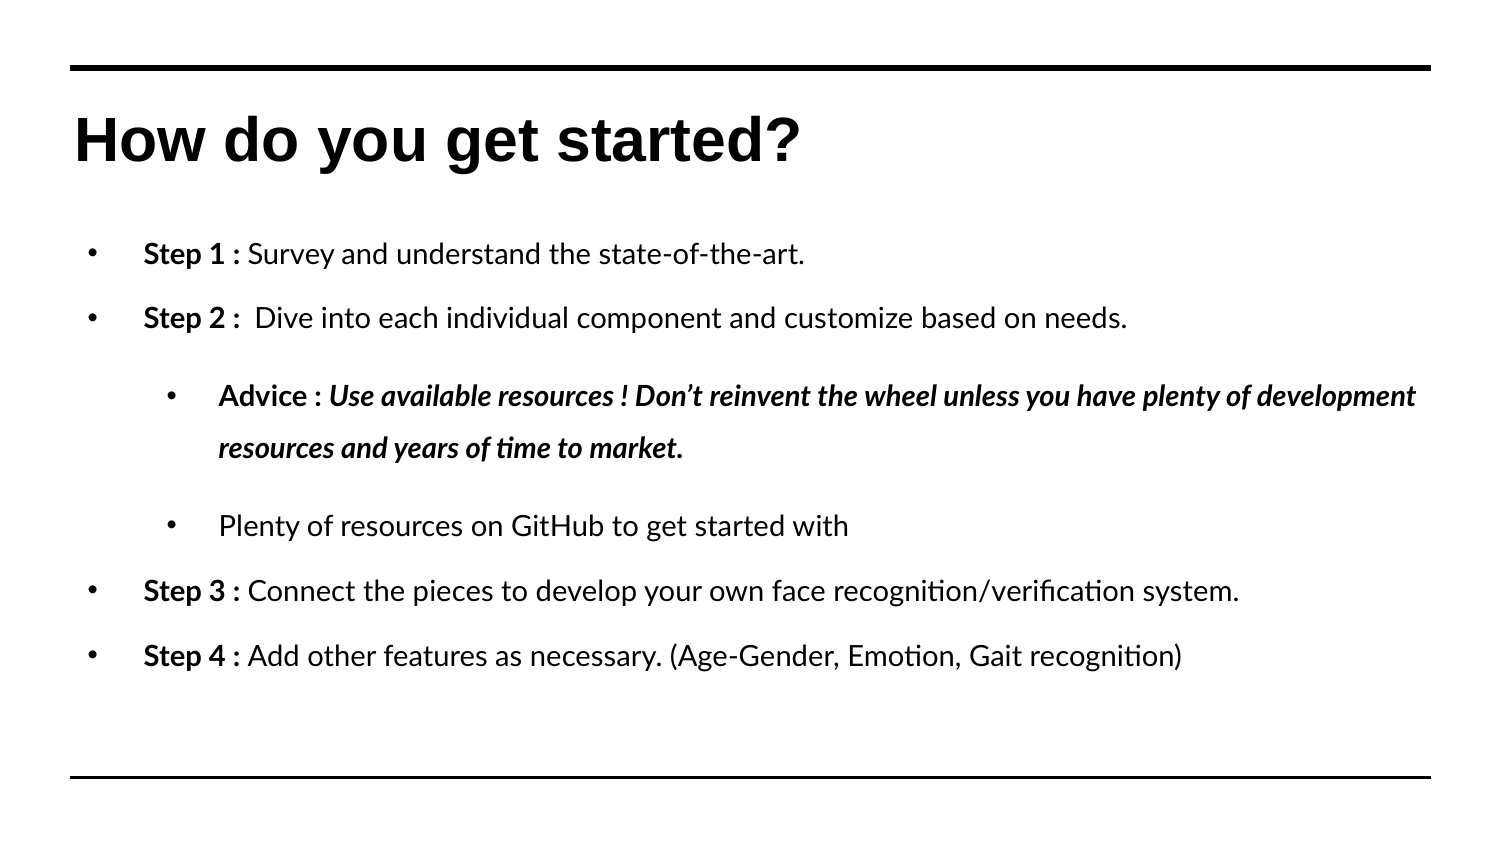

How do you get started?
Step 1 : Survey and understand the state-of-the-art.
Step 2 :  Dive into each individual component and customize based on needs.
Advice : Use available resources ! Don’t reinvent the wheel unless you have plenty of development resources and years of time to market.
Plenty of resources on GitHub to get started with
Step 3 : Connect the pieces to develop your own face recognition/verification system.
Step 4 : Add other features as necessary. (Age-Gender, Emotion, Gait recognition)